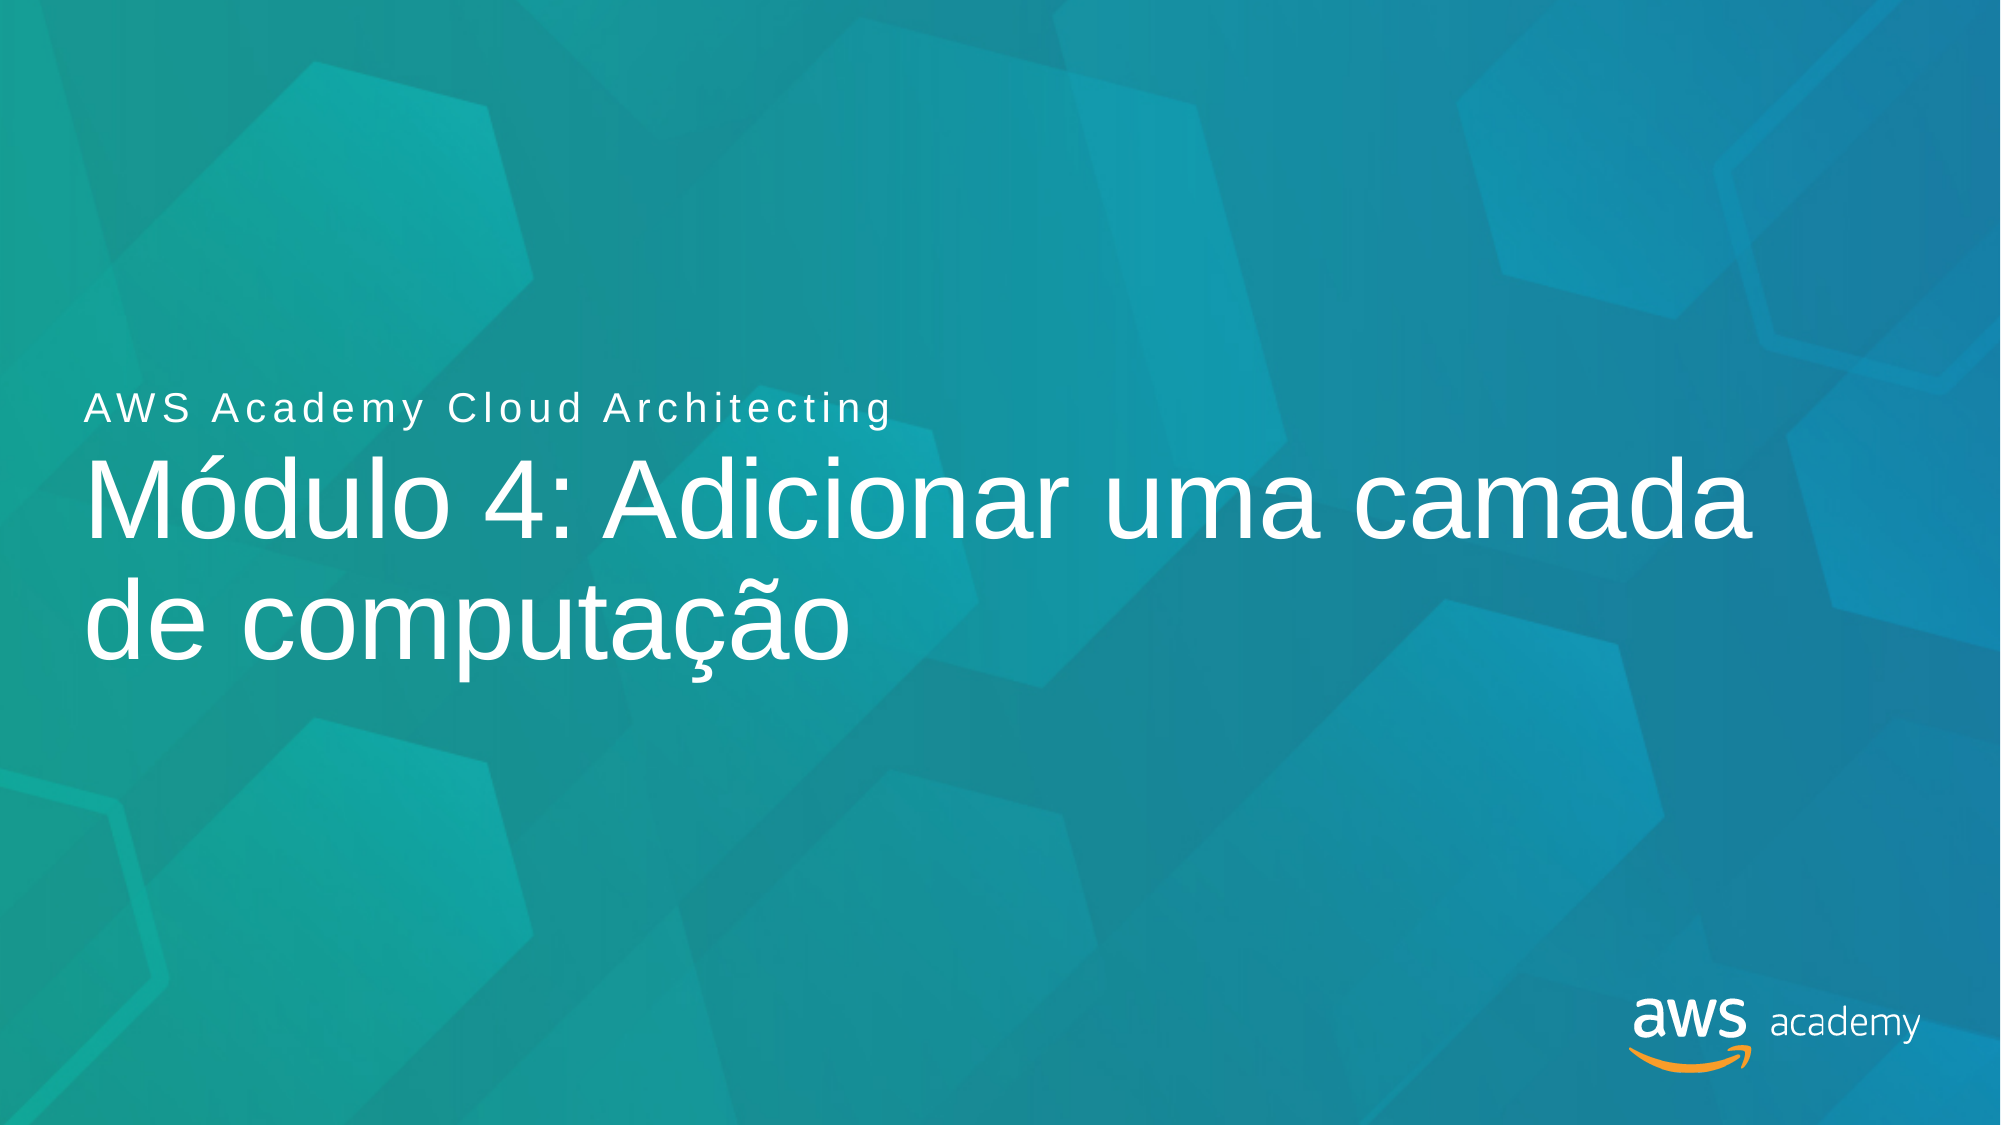

AWS Academy Cloud Architecting
# Módulo 4: Adicionar uma camada de computação